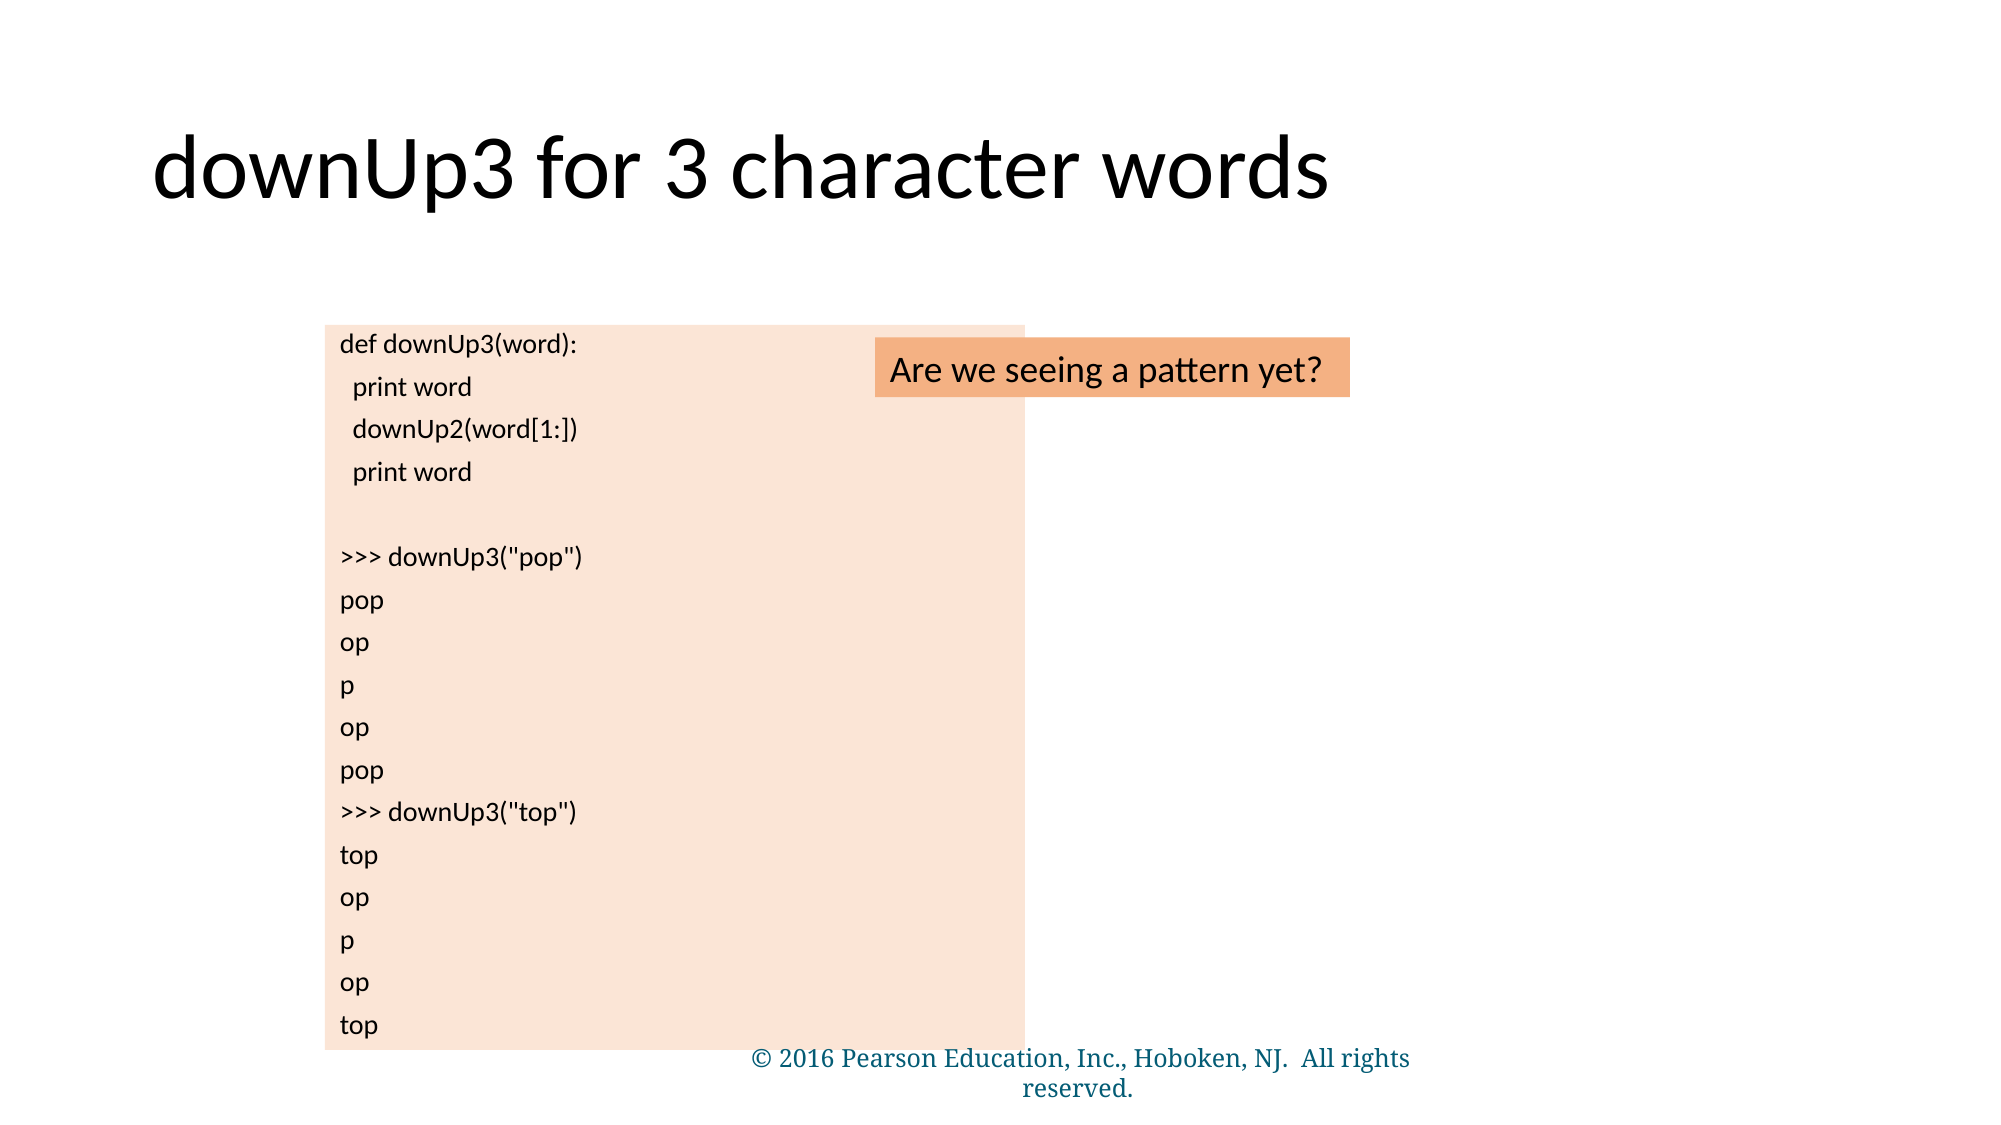

# downUp3 for 3 character words
def downUp3(word):
  print word
  downUp2(word[1:])
  print word

>>> downUp3("pop")
pop
op
p
op
pop
>>> downUp3("top")
top
op
p
op
top
Are we seeing a pattern yet?
© 2016 Pearson Education, Inc., Hoboken, NJ.  All rights reserved.